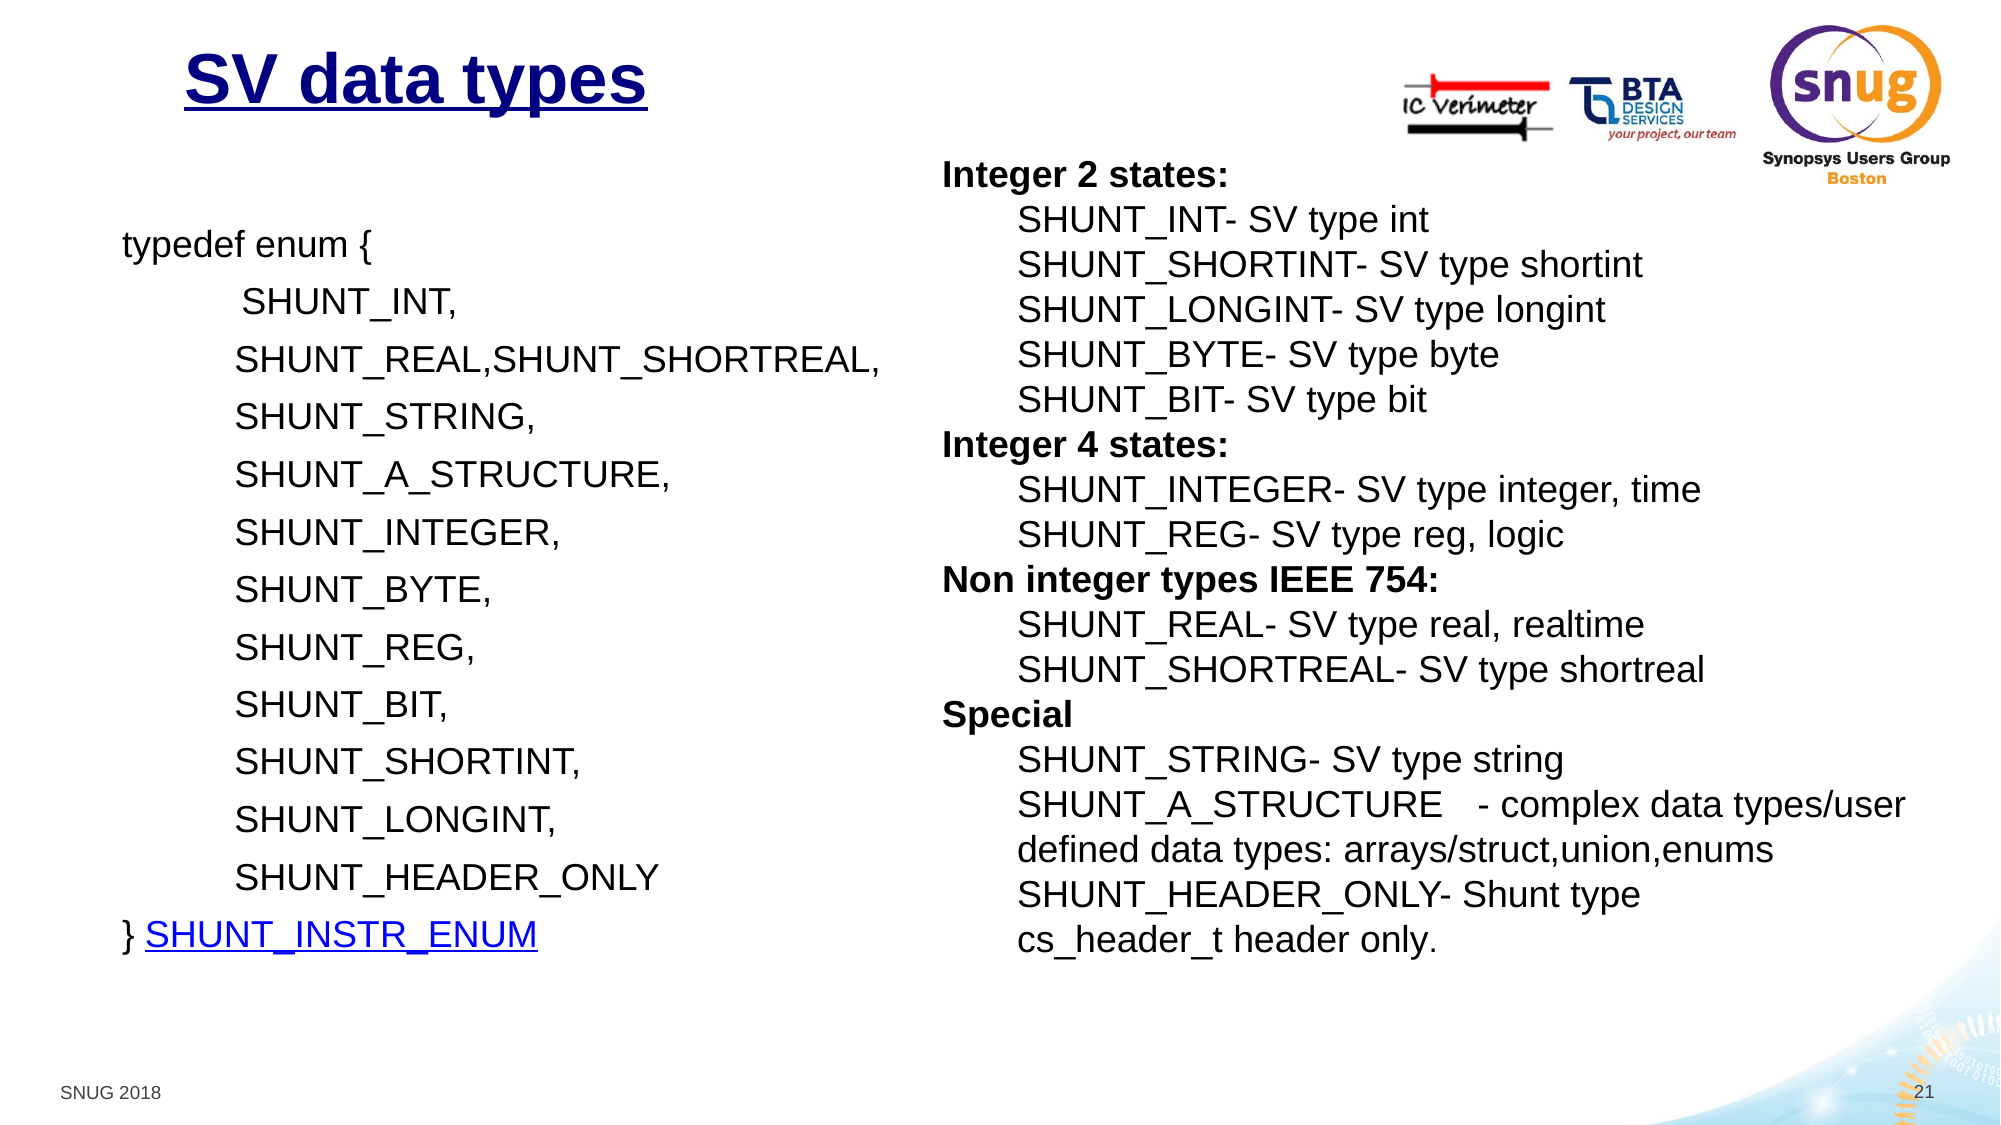

# SV data types
Integer 2 states:
SHUNT_INT- SV type int
SHUNT_SHORTINT- SV type shortint
SHUNT_LONGINT- SV type longint
SHUNT_BYTE- SV type byte
SHUNT_BIT- SV type bit
Integer 4 states:
SHUNT_INTEGER- SV type integer, time
SHUNT_REG- SV type reg, logic
Non integer types IEEE 754:
SHUNT_REAL- SV type real, realtime
SHUNT_SHORTREAL- SV type shortreal
Special
SHUNT_STRING- SV type string
SHUNT_A_STRUCTURE	 - complex data types/user defined data types: arrays/struct,union,enums
SHUNT_HEADER_ONLY- Shunt type 	cs_header_t header only.
typedef enum {
 SHUNT_INT,
SHUNT_REAL,SHUNT_SHORTREAL,
SHUNT_STRING,
SHUNT_A_STRUCTURE,
SHUNT_INTEGER,
SHUNT_BYTE,
SHUNT_REG,
SHUNT_BIT,
SHUNT_SHORTINT,
SHUNT_LONGINT,
SHUNT_HEADER_ONLY
} SHUNT_INSTR_ENUM